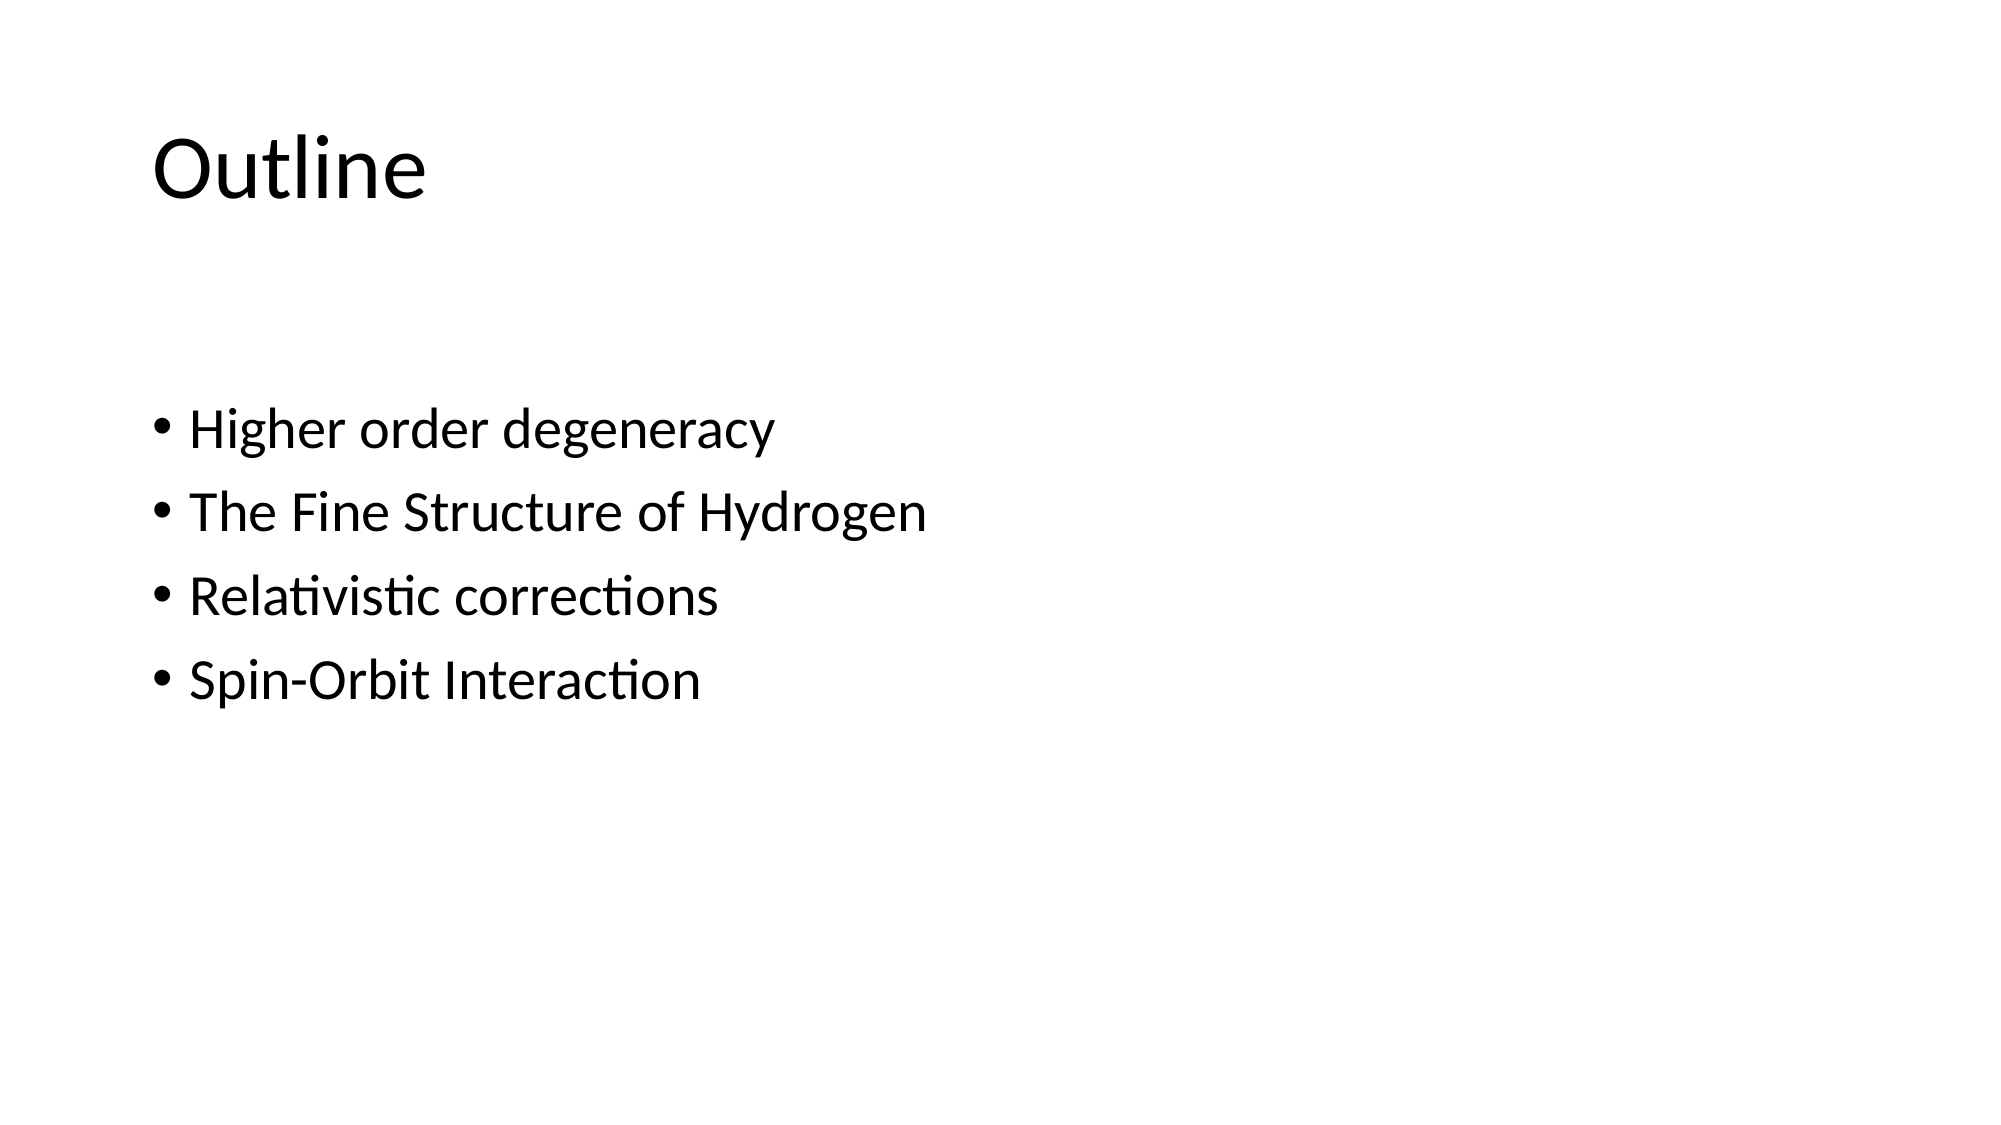

# Outline

Higher order degeneracy
The Fine Structure of Hydrogen
Relativistic corrections
Spin-Orbit Interaction